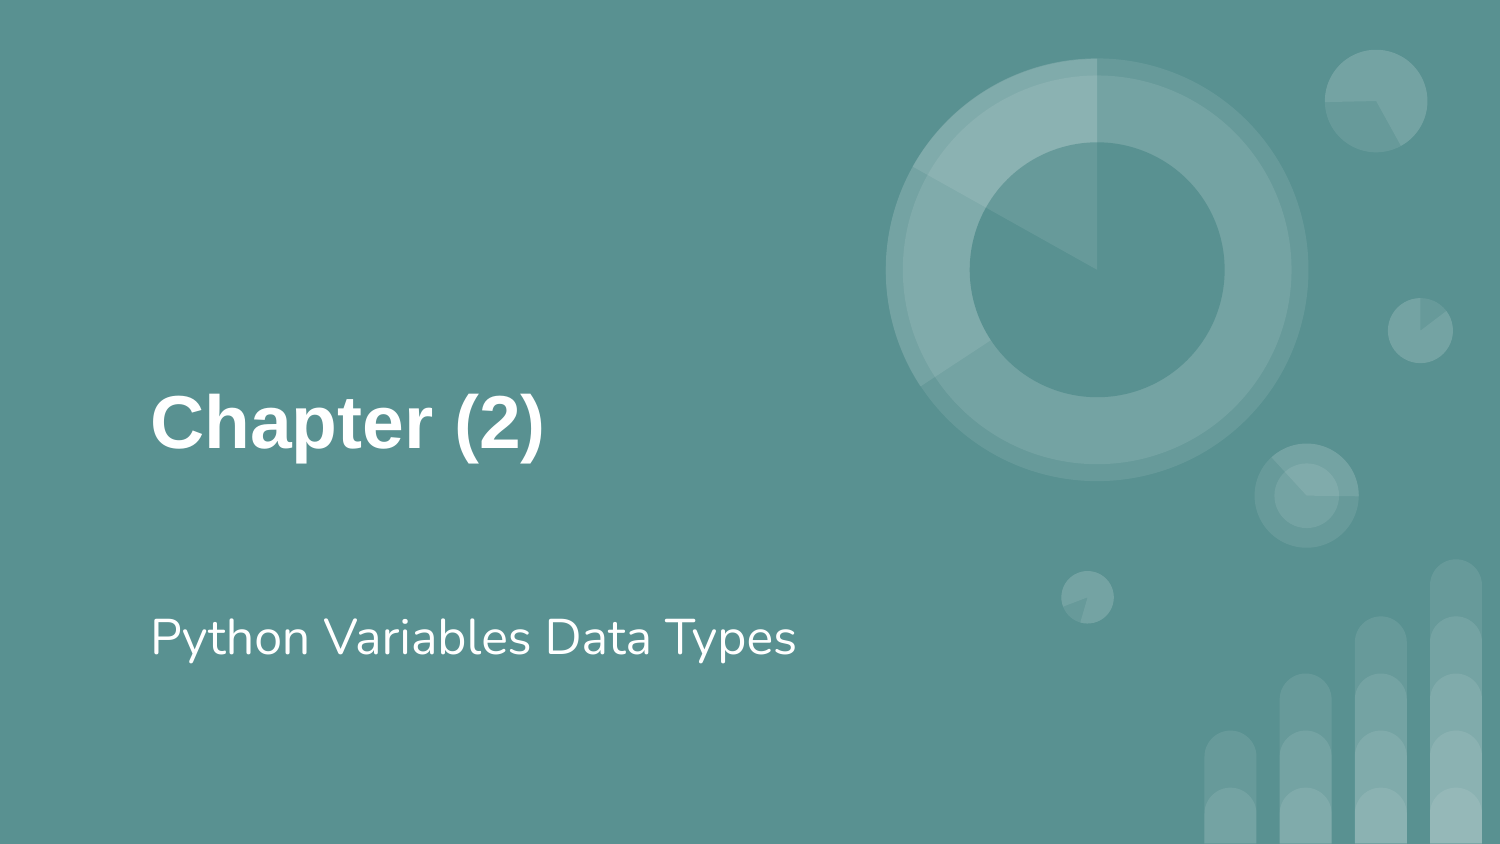

# Chapter (2)
Python Variables Data Types